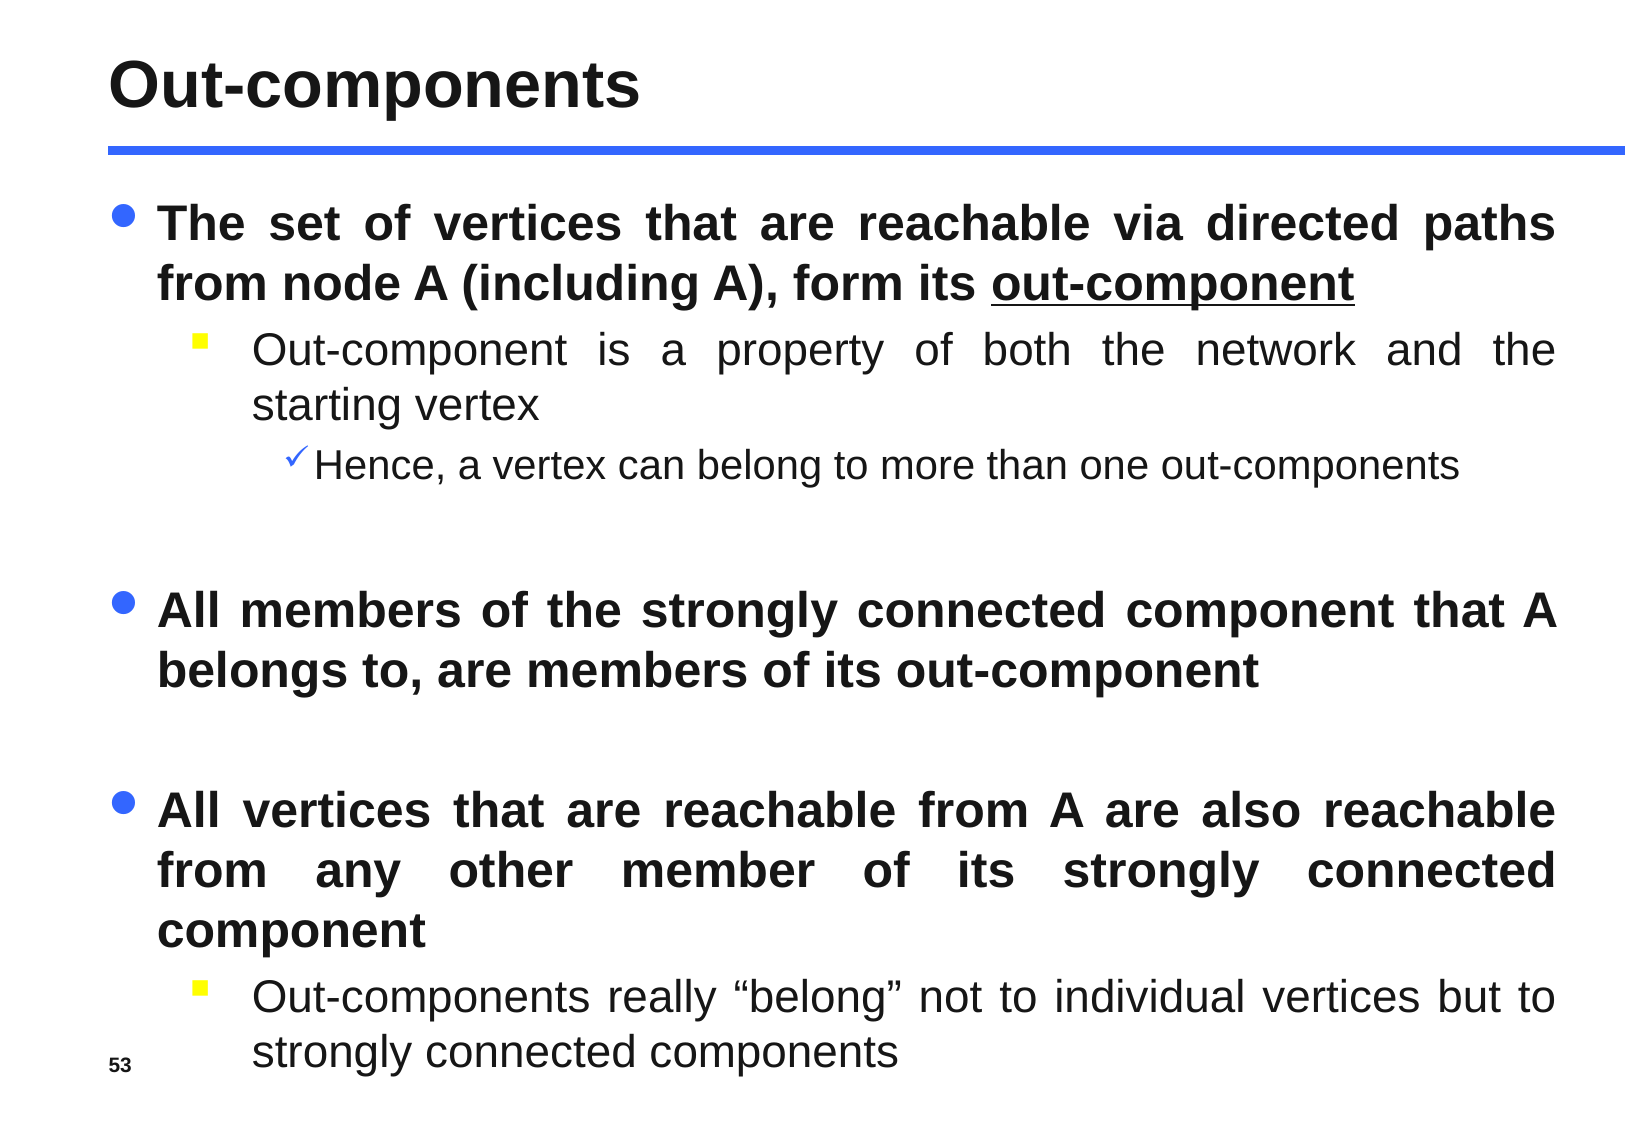

# Out-components
The set of vertices that are reachable via directed paths from node A (including A), form its out-component
Out-component is a property of both the network and the starting vertex
Hence, a vertex can belong to more than one out-components

All members of the strongly connected component that A belongs to, are members of its out-component

All vertices that are reachable from A are also reachable from any other member of its strongly connected component
Out-components really “belong” not to individual vertices but to strongly connected components
53